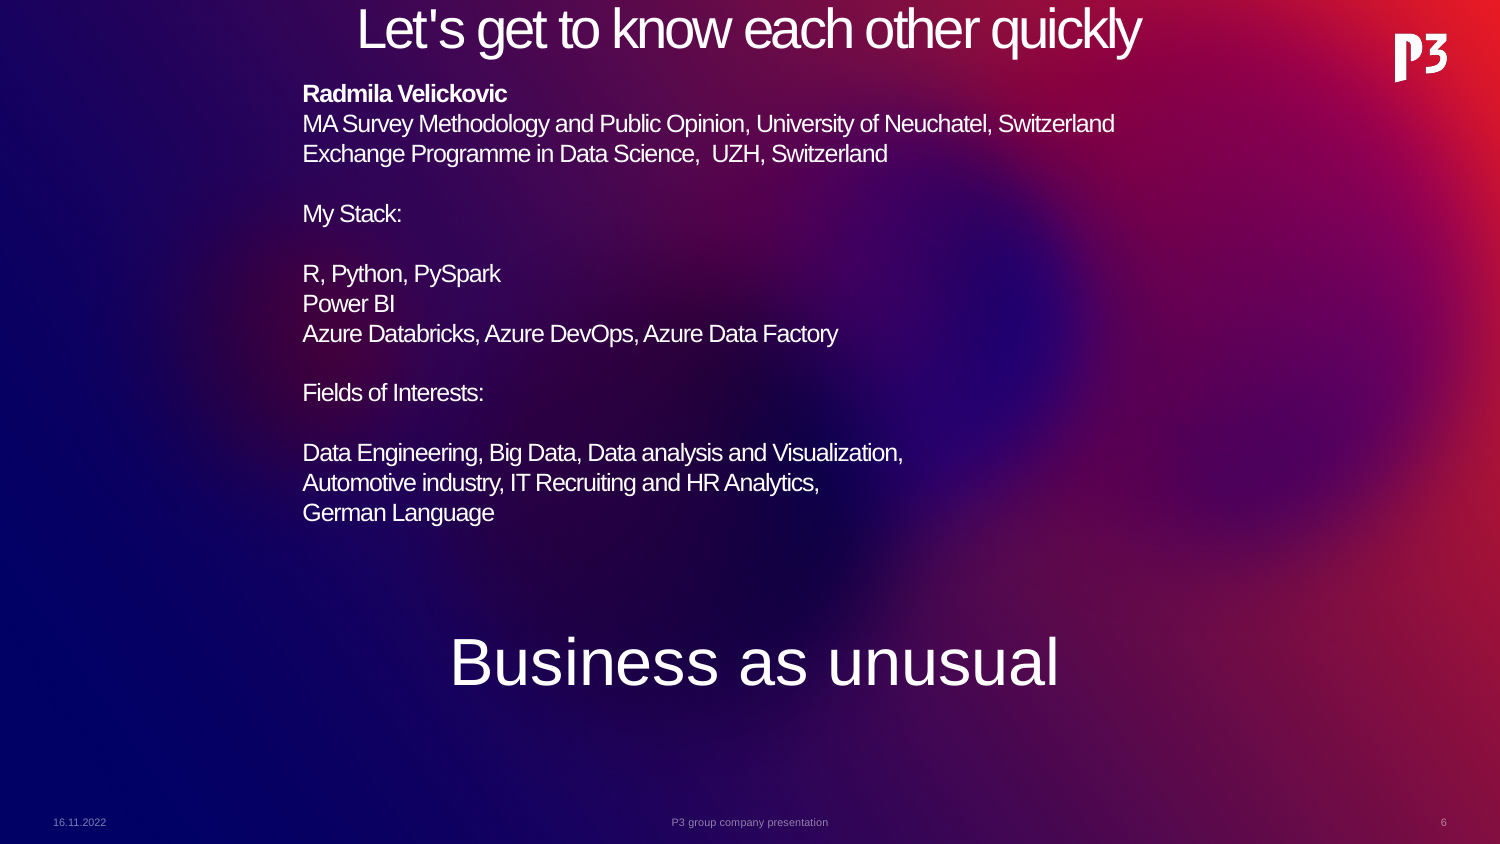

Let's get to know each other quickly
Radmila Velickovic
MA Survey Methodology and Public Opinion, University of Neuchatel, Switzerland
Exchange Programme in Data Science,  UZH, Switzerland

My Stack:

R, Python, PySpark
Power BI
Azure Databricks, Azure DevOps, Azure Data Factory

Fields of Interests:

Data Engineering, Big Data, Data analysis and Visualization,
Automotive industry, IT Recruiting and HR Analytics,
German Language

Business as unusual
16.11.2022
P3 group company presentation
6